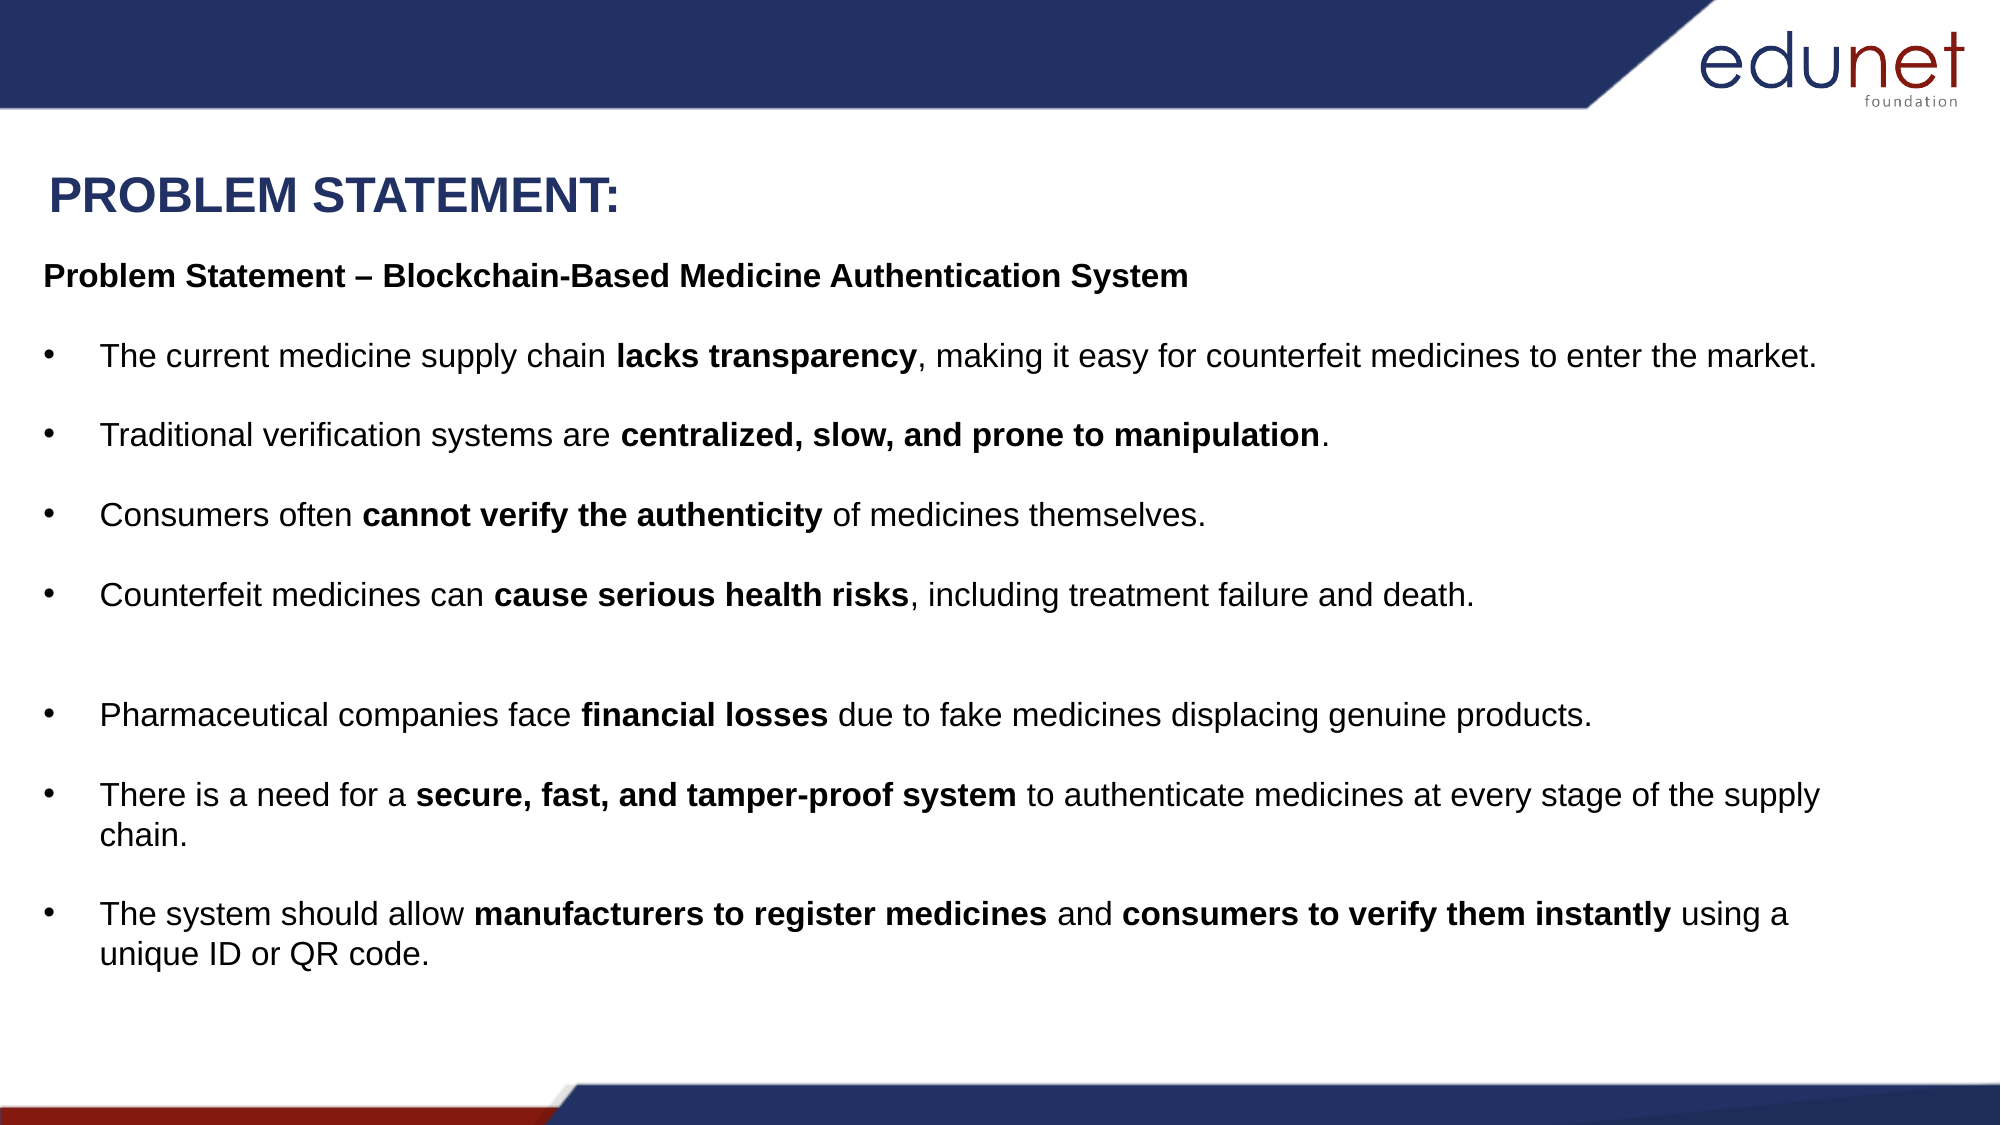

# PROBLEM STATEMENT:
Problem Statement – Blockchain-Based Medicine Authentication System

The current medicine supply chain lacks transparency, making it easy for counterfeit medicines to enter the market.

Traditional verification systems are centralized, slow, and prone to manipulation.

Consumers often cannot verify the authenticity of medicines themselves.

Counterfeit medicines can cause serious health risks, including treatment failure and death.

Pharmaceutical companies face financial losses due to fake medicines displacing genuine products.

There is a need for a secure, fast, and tamper-proof system to authenticate medicines at every stage of the supply chain.

The system should allow manufacturers to register medicines and consumers to verify them instantly using a unique ID or QR code.